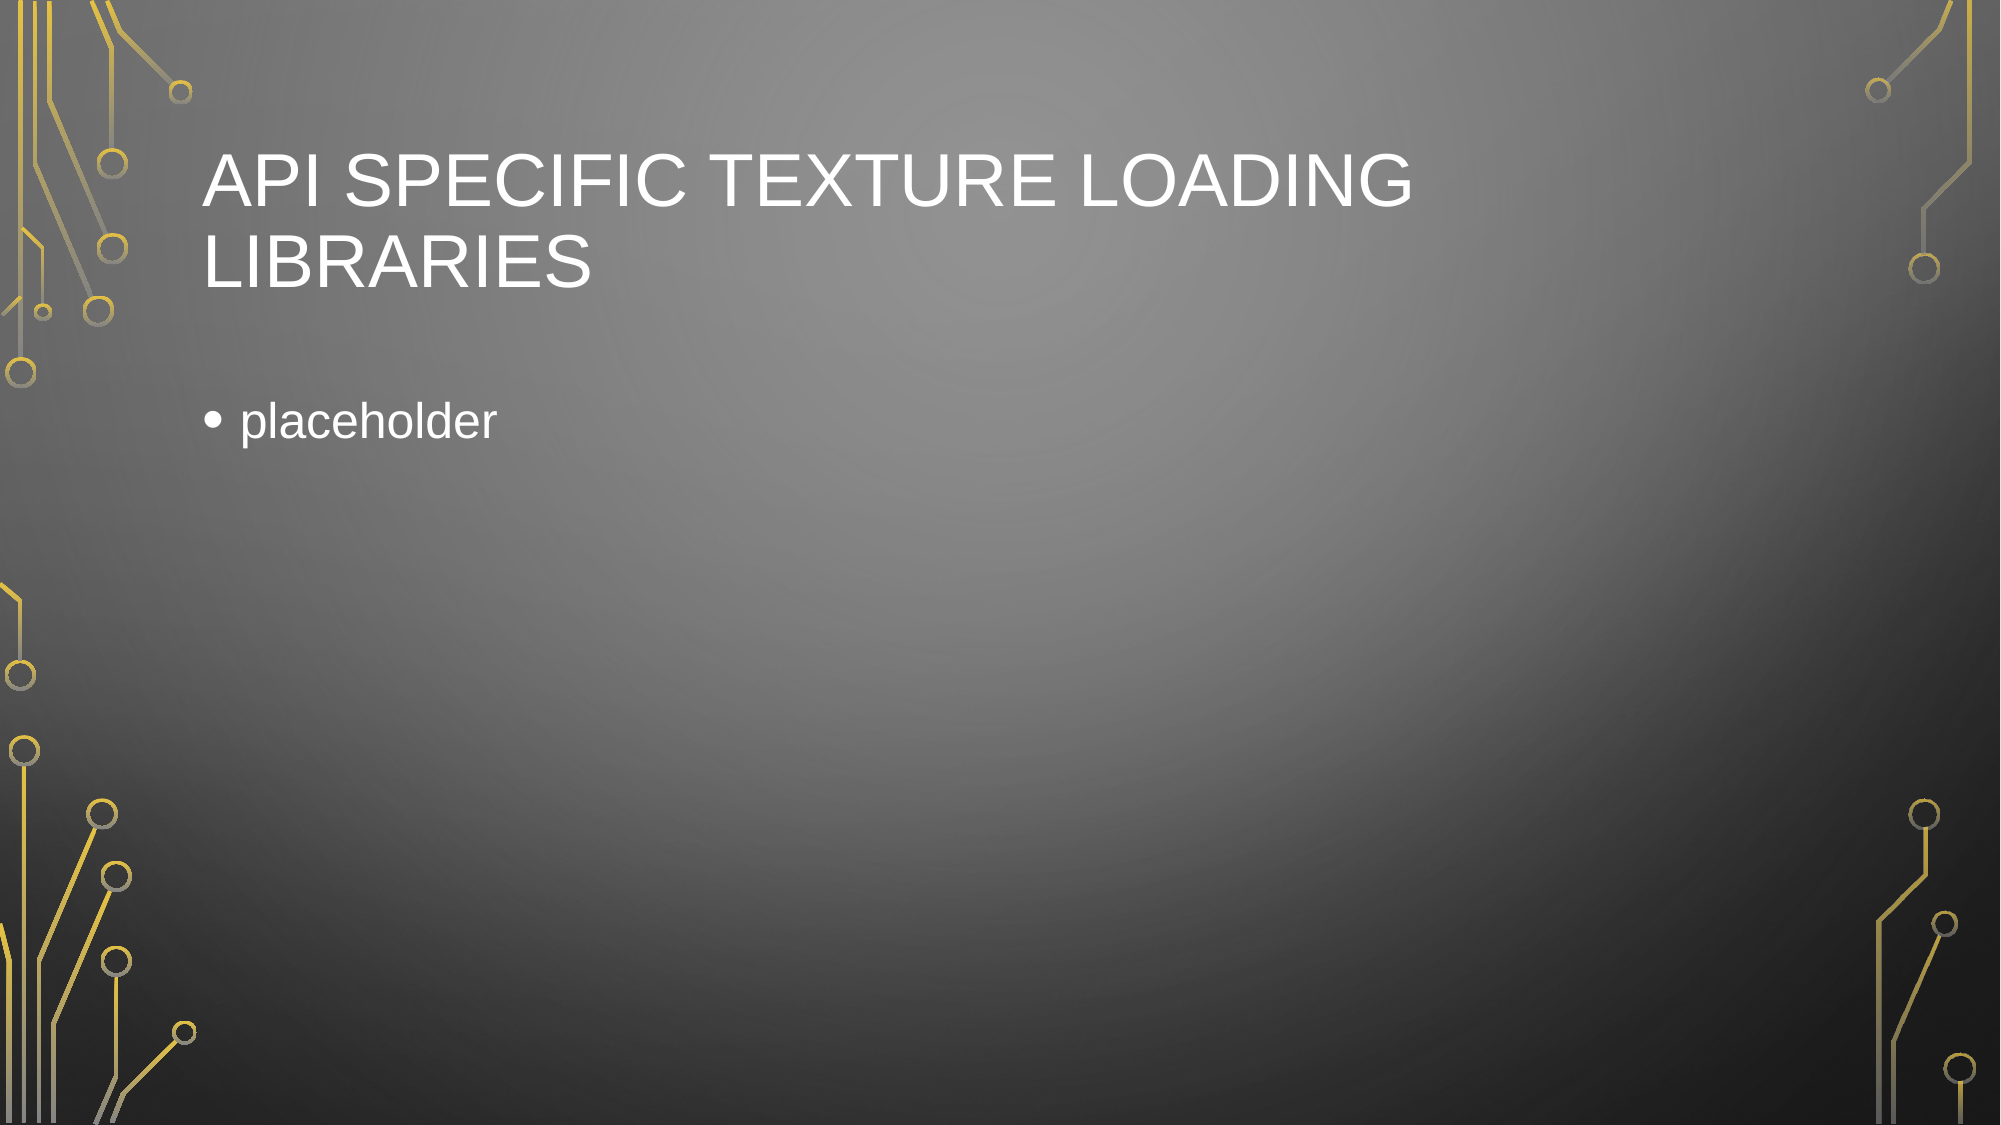

# API SPECIFIC TEXTURE LOADING Libraries
placeholder